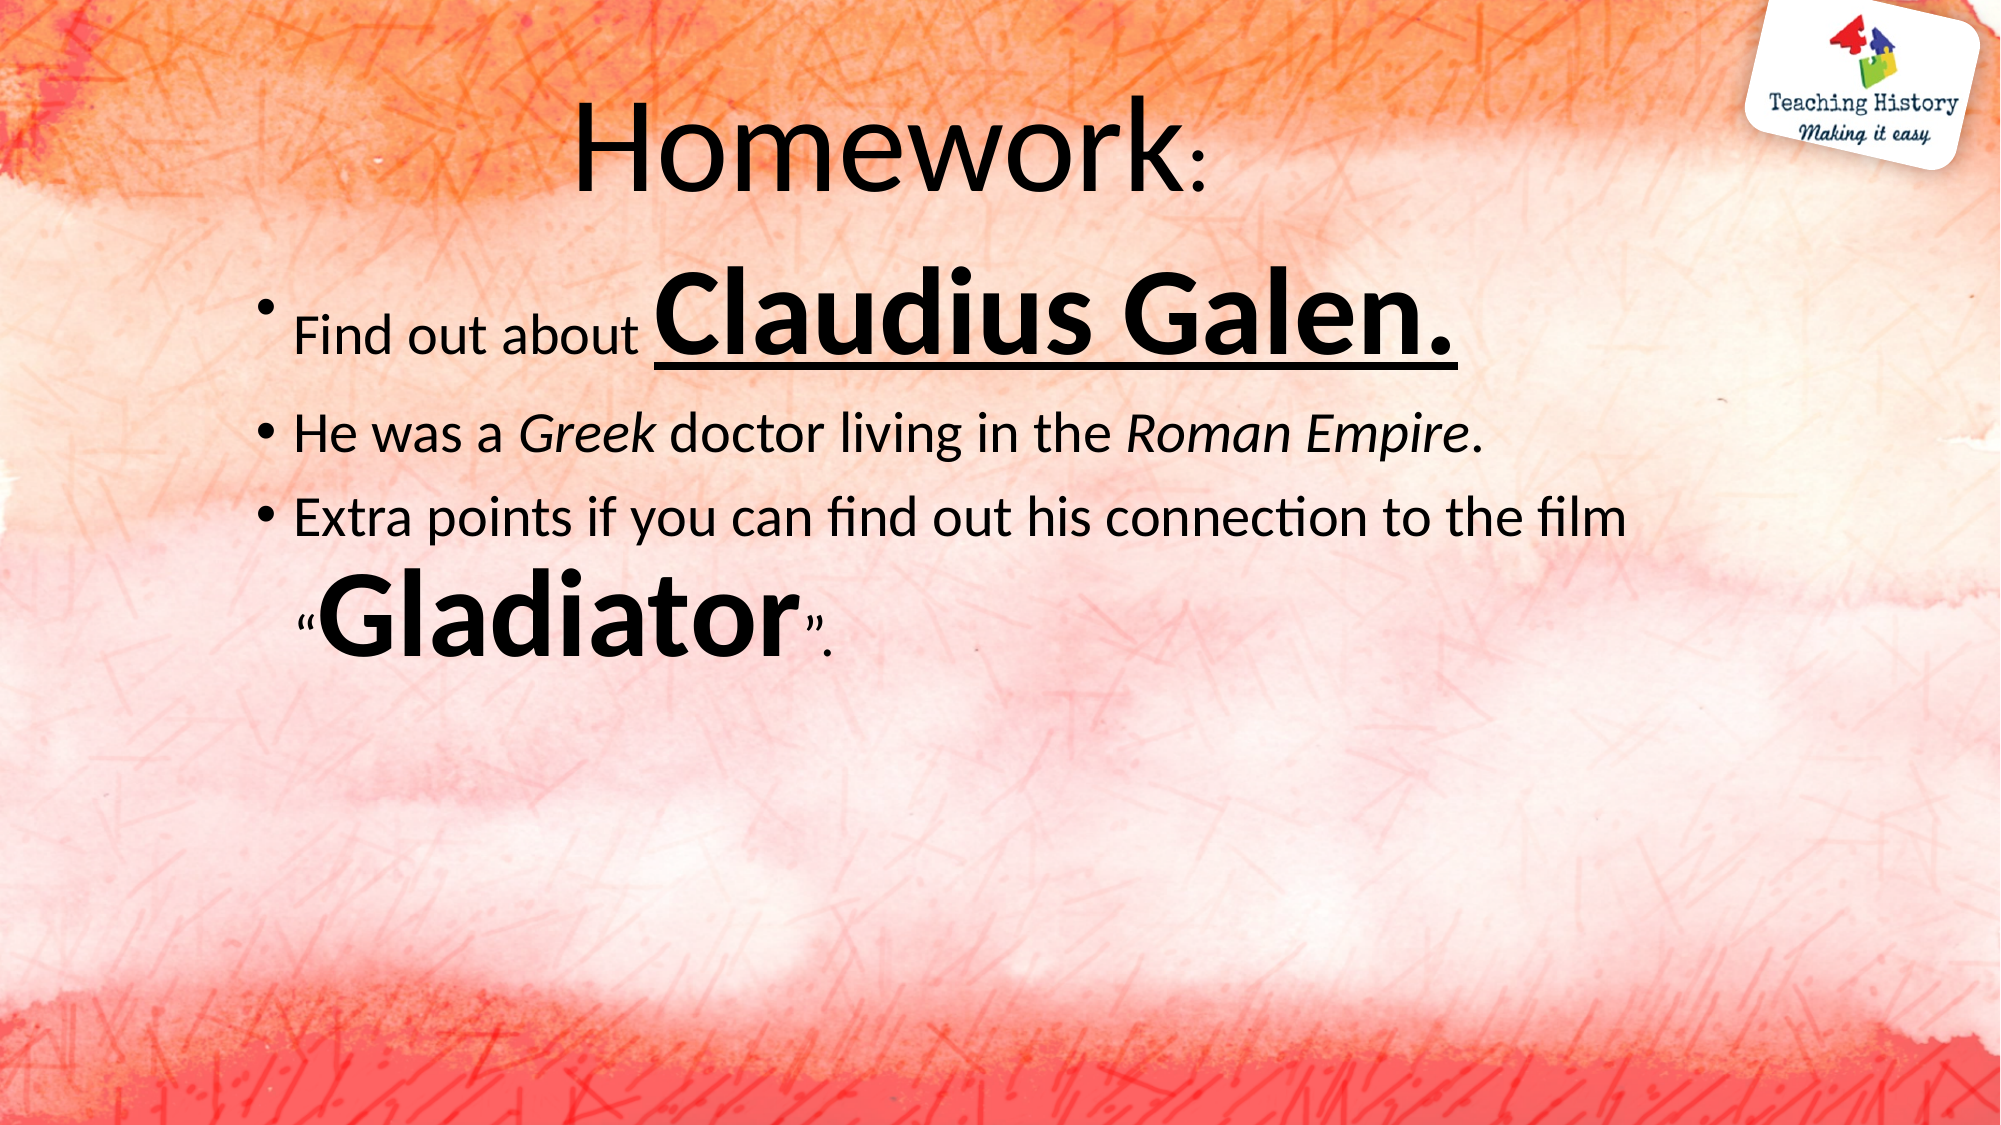

# Homework:
Find out about Claudius Galen.
He was a Greek doctor living in the Roman Empire.
Extra points if you can find out his connection to the film “Gladiator”.